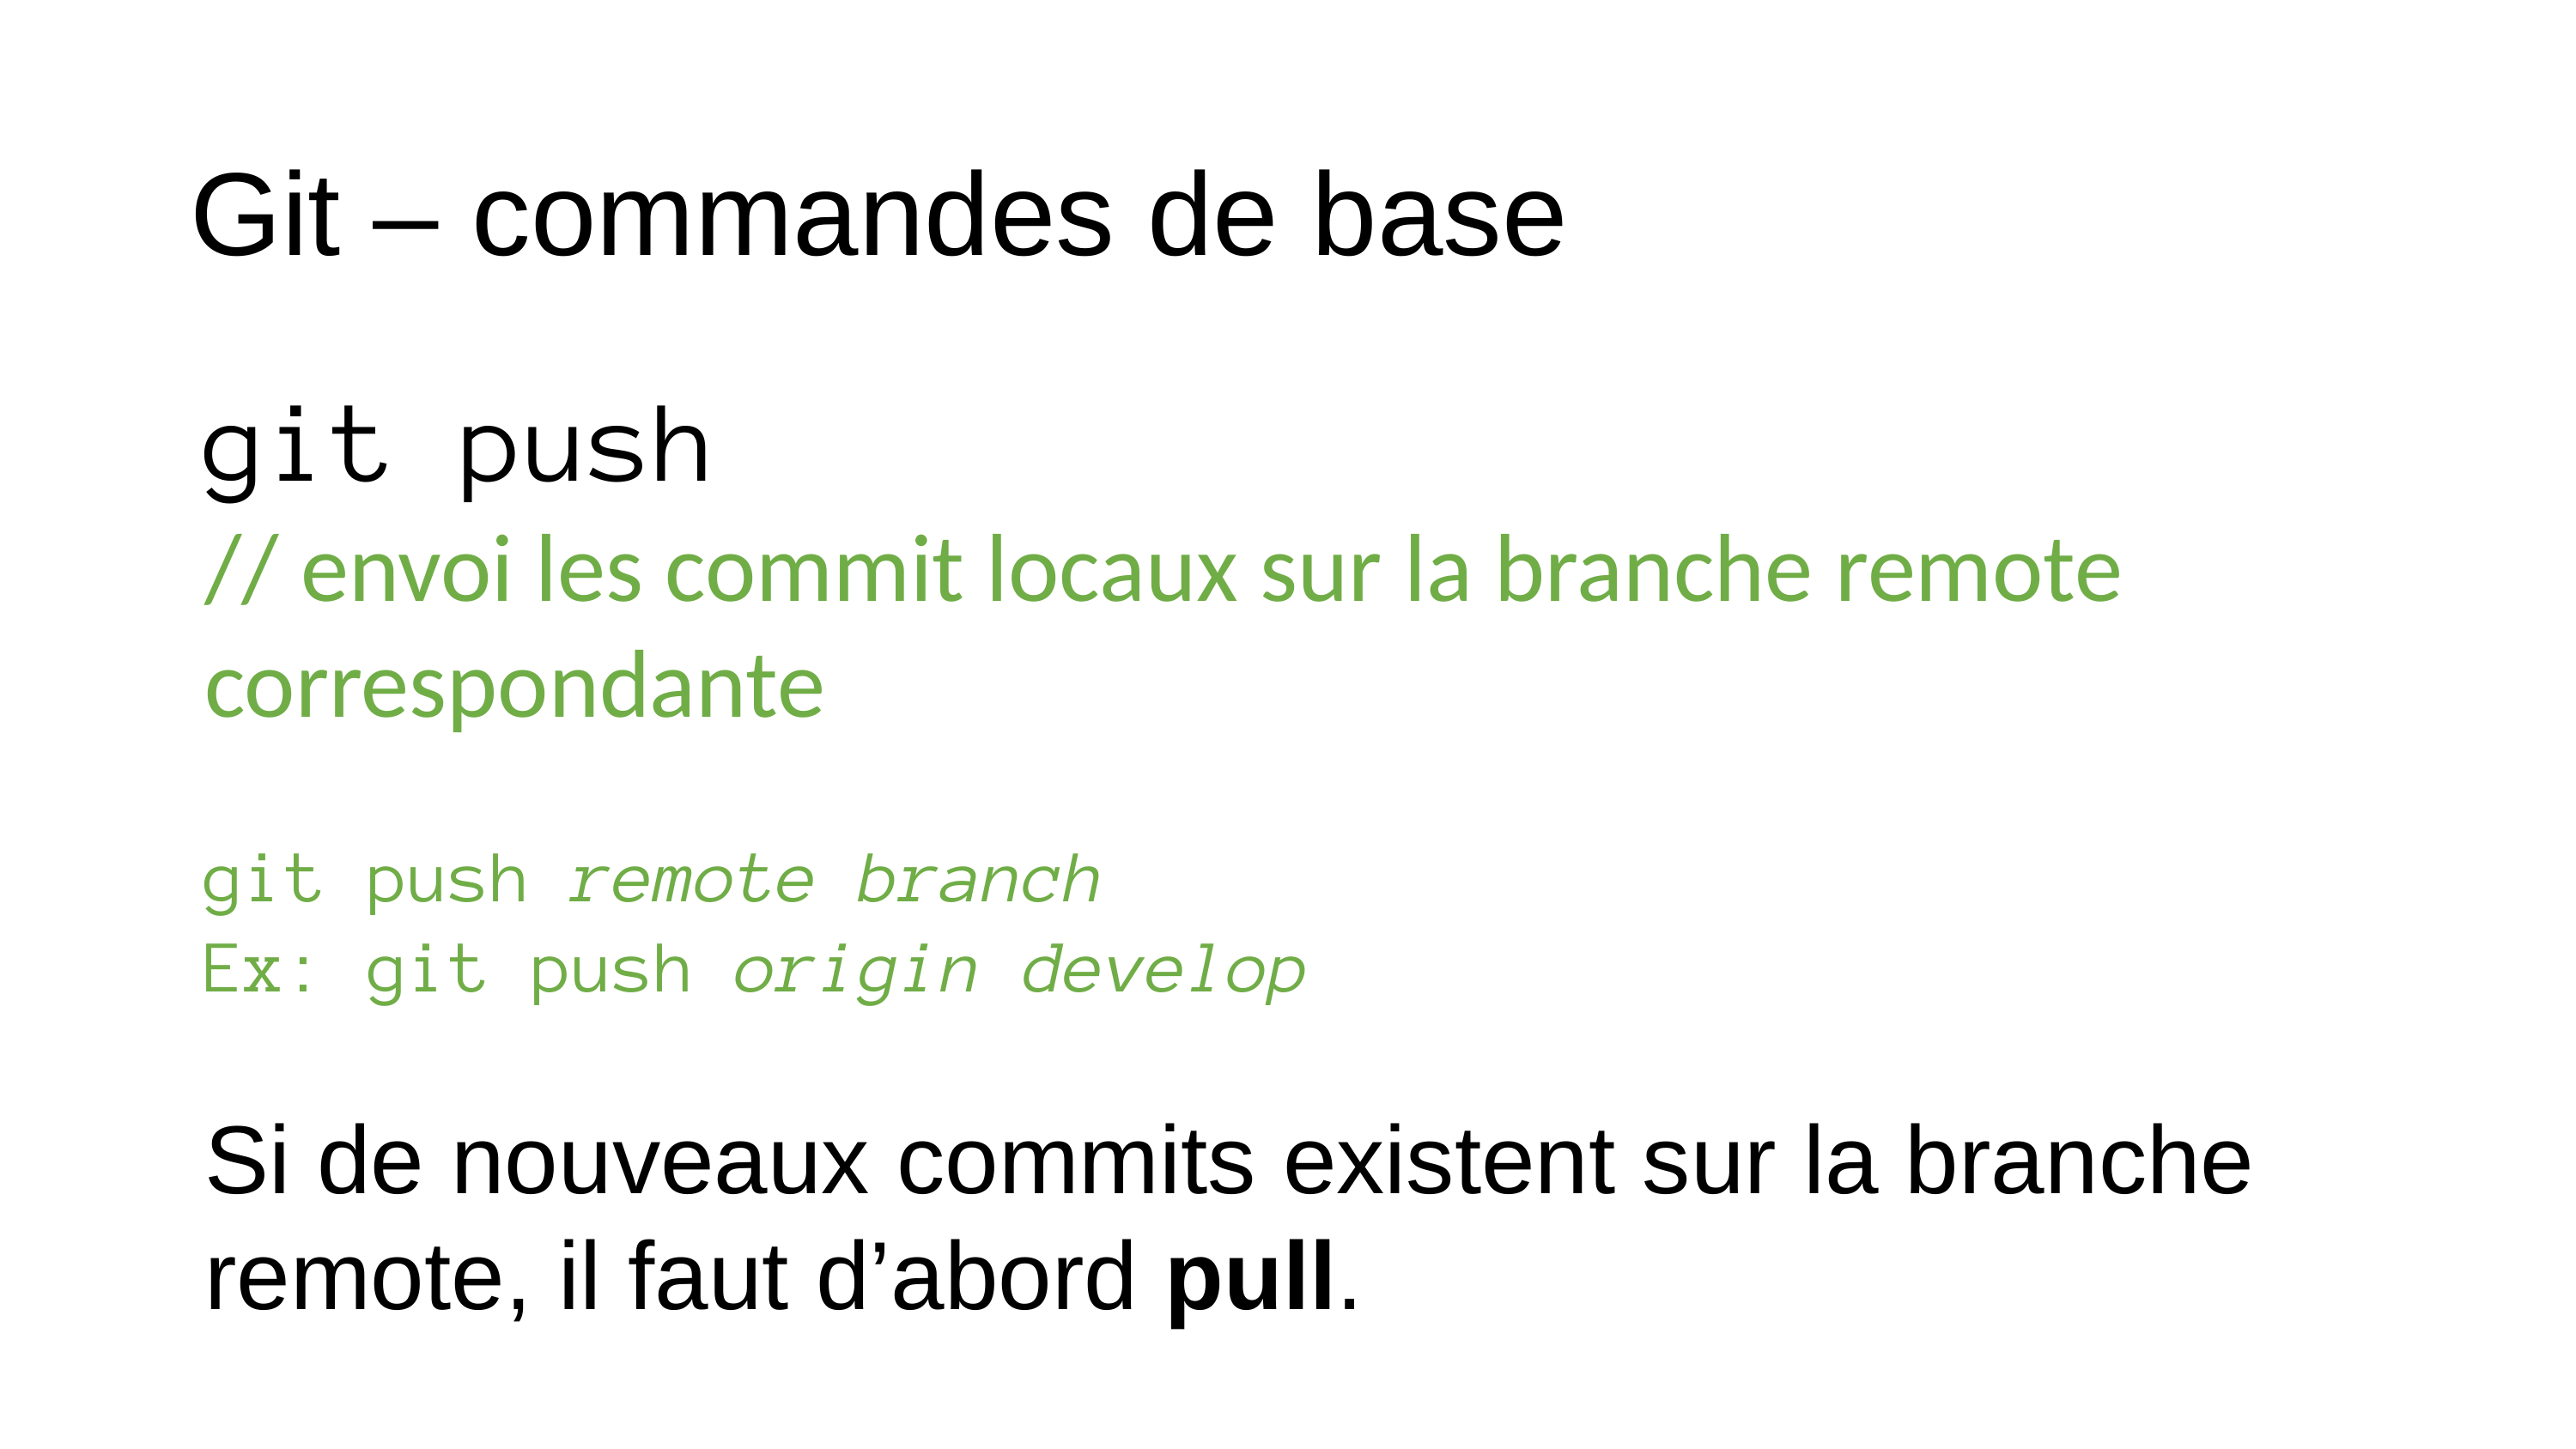

# Git – commandes de base
git push
// envoi les commit locaux sur la branche remote correspondante

git push remote branch
Ex: git push origin develop

Si de nouveaux commits existent sur la branche remote, il faut d’abord pull.